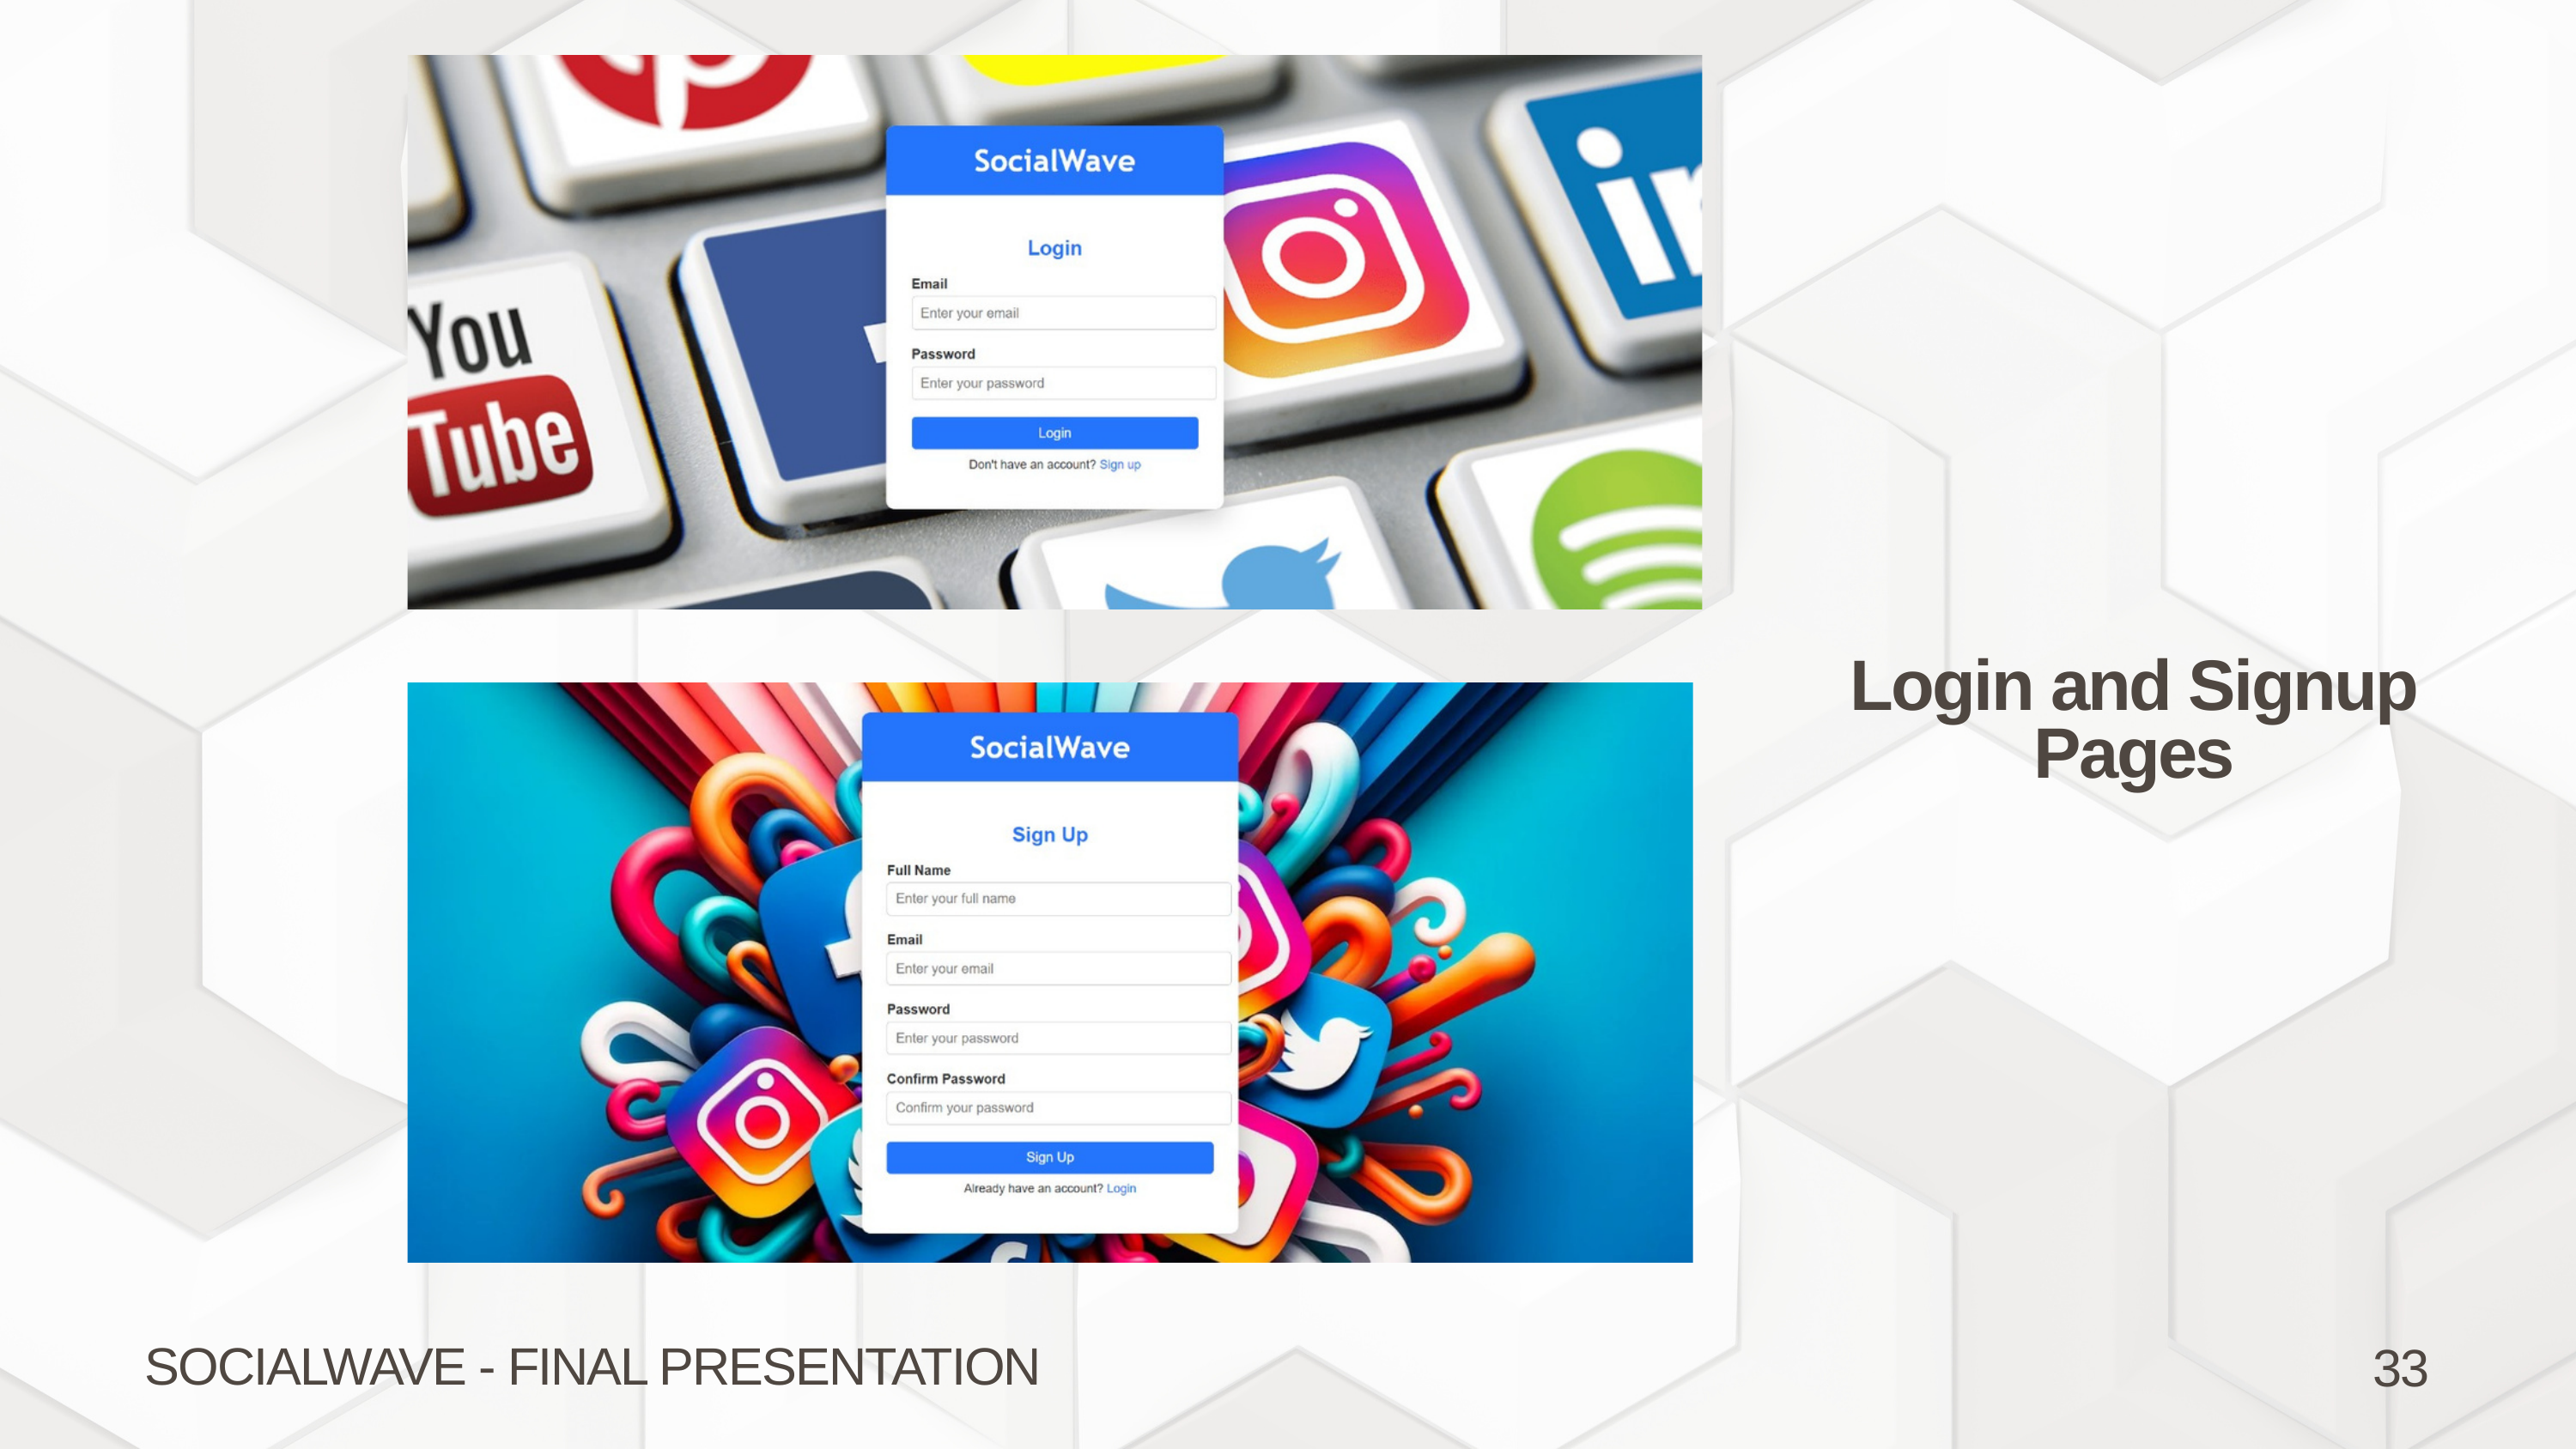

Login and Signup
Pages

33
SOCIALWAVE - FINAL PRESENTATION